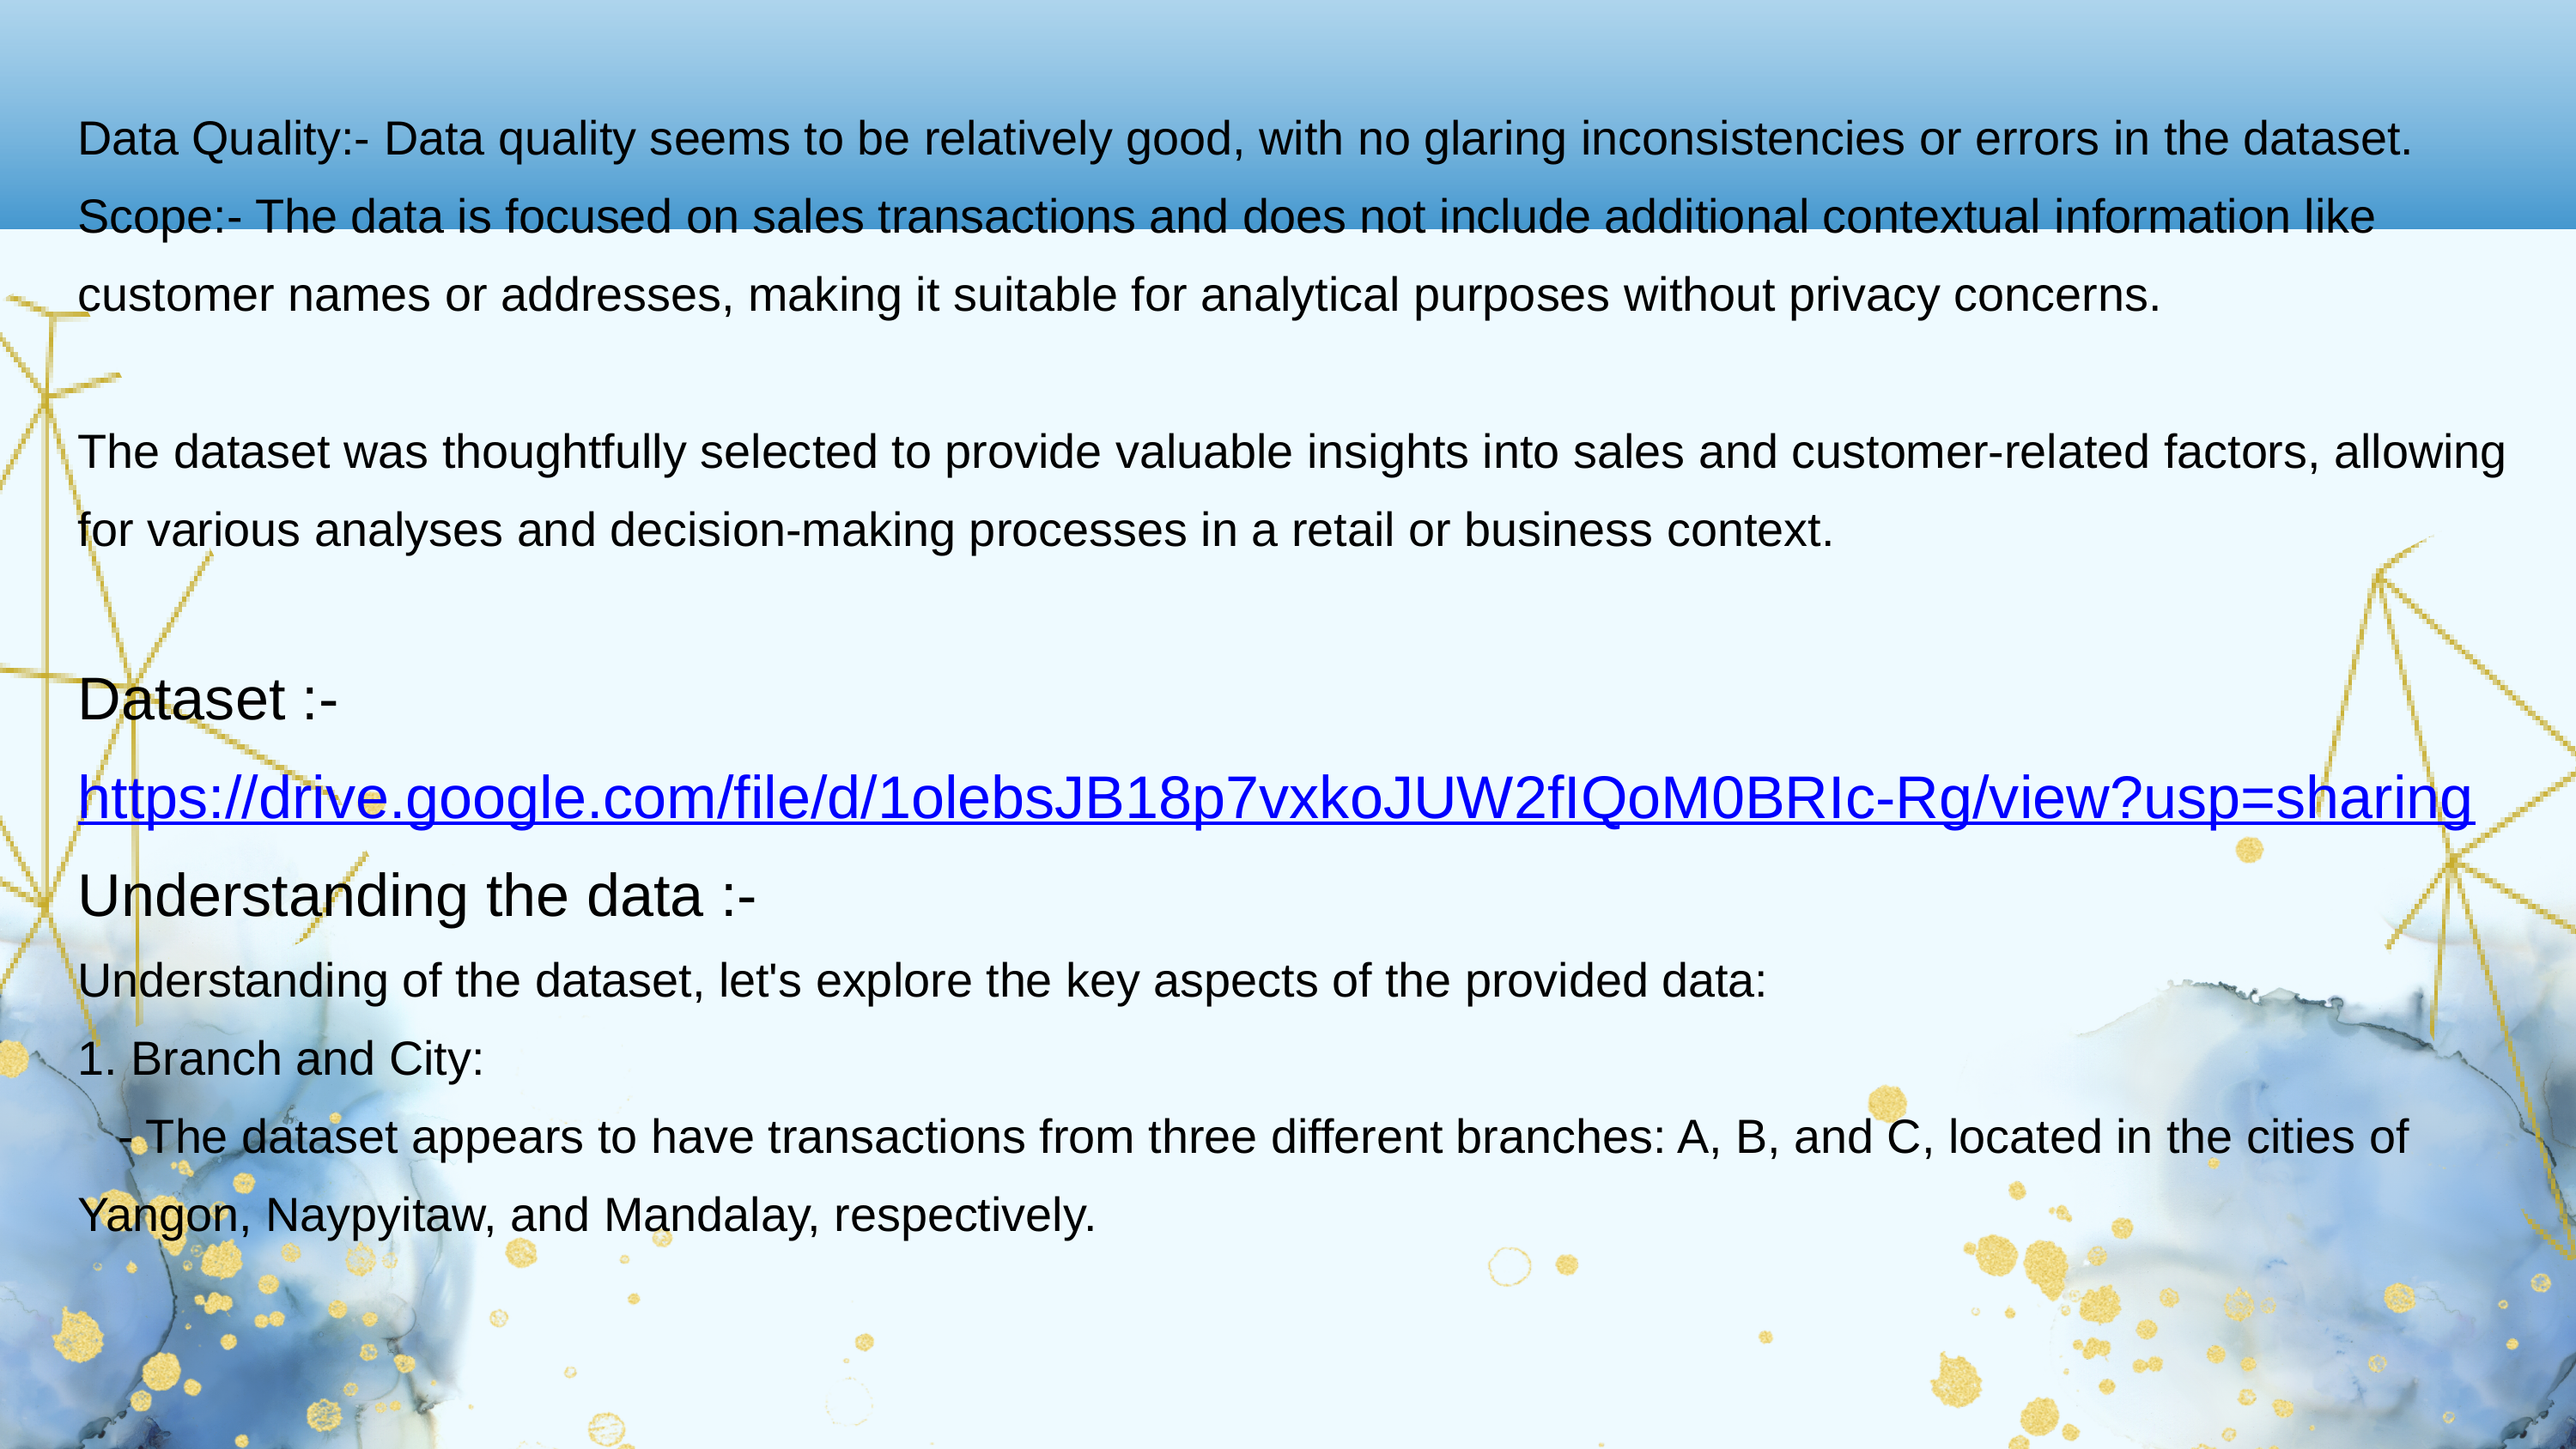

Data Quality:- Data quality seems to be relatively good, with no glaring inconsistencies or errors in the dataset.
Scope:- The data is focused on sales transactions and does not include additional contextual information like customer names or addresses, making it suitable for analytical purposes without privacy concerns.

The dataset was thoughtfully selected to provide valuable insights into sales and customer-related factors, allowing for various analyses and decision-making processes in a retail or business context.

Dataset :- https://drive.google.com/file/d/1olebsJB18p7vxkoJUW2fIQoM0BRIc-Rg/view?usp=sharing
Understanding the data :-
Understanding of the dataset, let's explore the key aspects of the provided data:
1. Branch and City:
   - The dataset appears to have transactions from three different branches: A, B, and C, located in the cities of Yangon, Naypyitaw, and Mandalay, respectively.